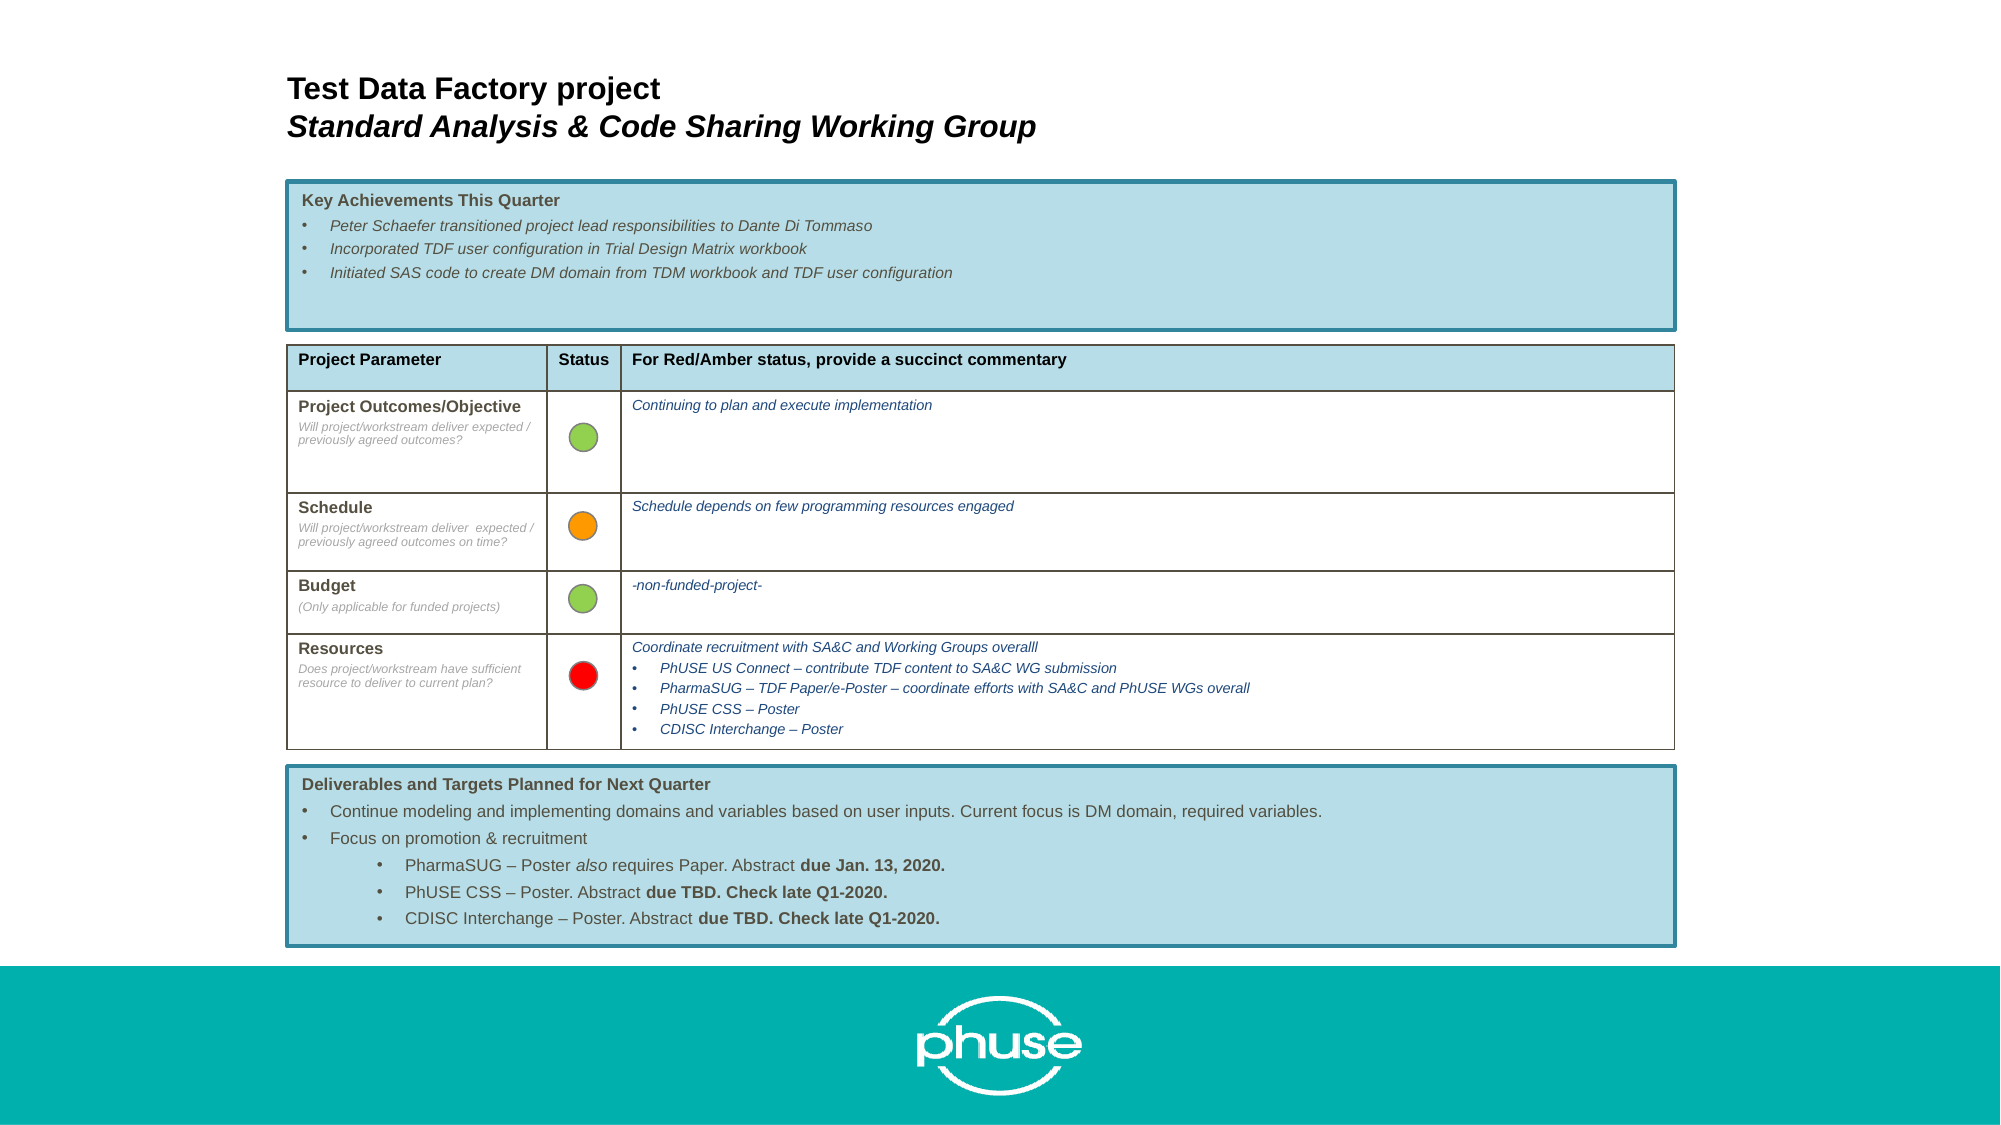

Test Data Factory project
Standard Analysis & Code Sharing Working Group
Key Achievements This Quarter
Peter Schaefer transitioned project lead responsibilities to Dante Di Tommaso
Incorporated TDF user configuration in Trial Design Matrix workbook
Initiated SAS code to create DM domain from TDM workbook and TDF user configuration
| Project Parameter | Status | For Red/Amber status, provide a succinct commentary |
| --- | --- | --- |
| Project Outcomes/Objective Will project/workstream deliver expected / previously agreed outcomes? |  | Continuing to plan and execute implementation |
| Schedule Will project/workstream deliver expected / previously agreed outcomes on time? |  | Schedule depends on few programming resources engaged |
| Budget (Only applicable for funded projects) |  | -non-funded-project- |
| Resources Does project/workstream have sufficient resource to deliver to current plan? |  | Coordinate recruitment with SA&C and Working Groups overalll PhUSE US Connect – contribute TDF content to SA&C WG submission PharmaSUG – TDF Paper/e-Poster – coordinate efforts with SA&C and PhUSE WGs overall PhUSE CSS – Poster CDISC Interchange – Poster |

Deliverables and Targets Planned for Next Quarter
Continue modeling and implementing domains and variables based on user inputs. Current focus is DM domain, required variables.
Focus on promotion & recruitment
PharmaSUG – Poster also requires Paper. Abstract due Jan. 13, 2020.
PhUSE CSS – Poster. Abstract due TBD. Check late Q1-2020.
CDISC Interchange – Poster. Abstract due TBD. Check late Q1-2020.